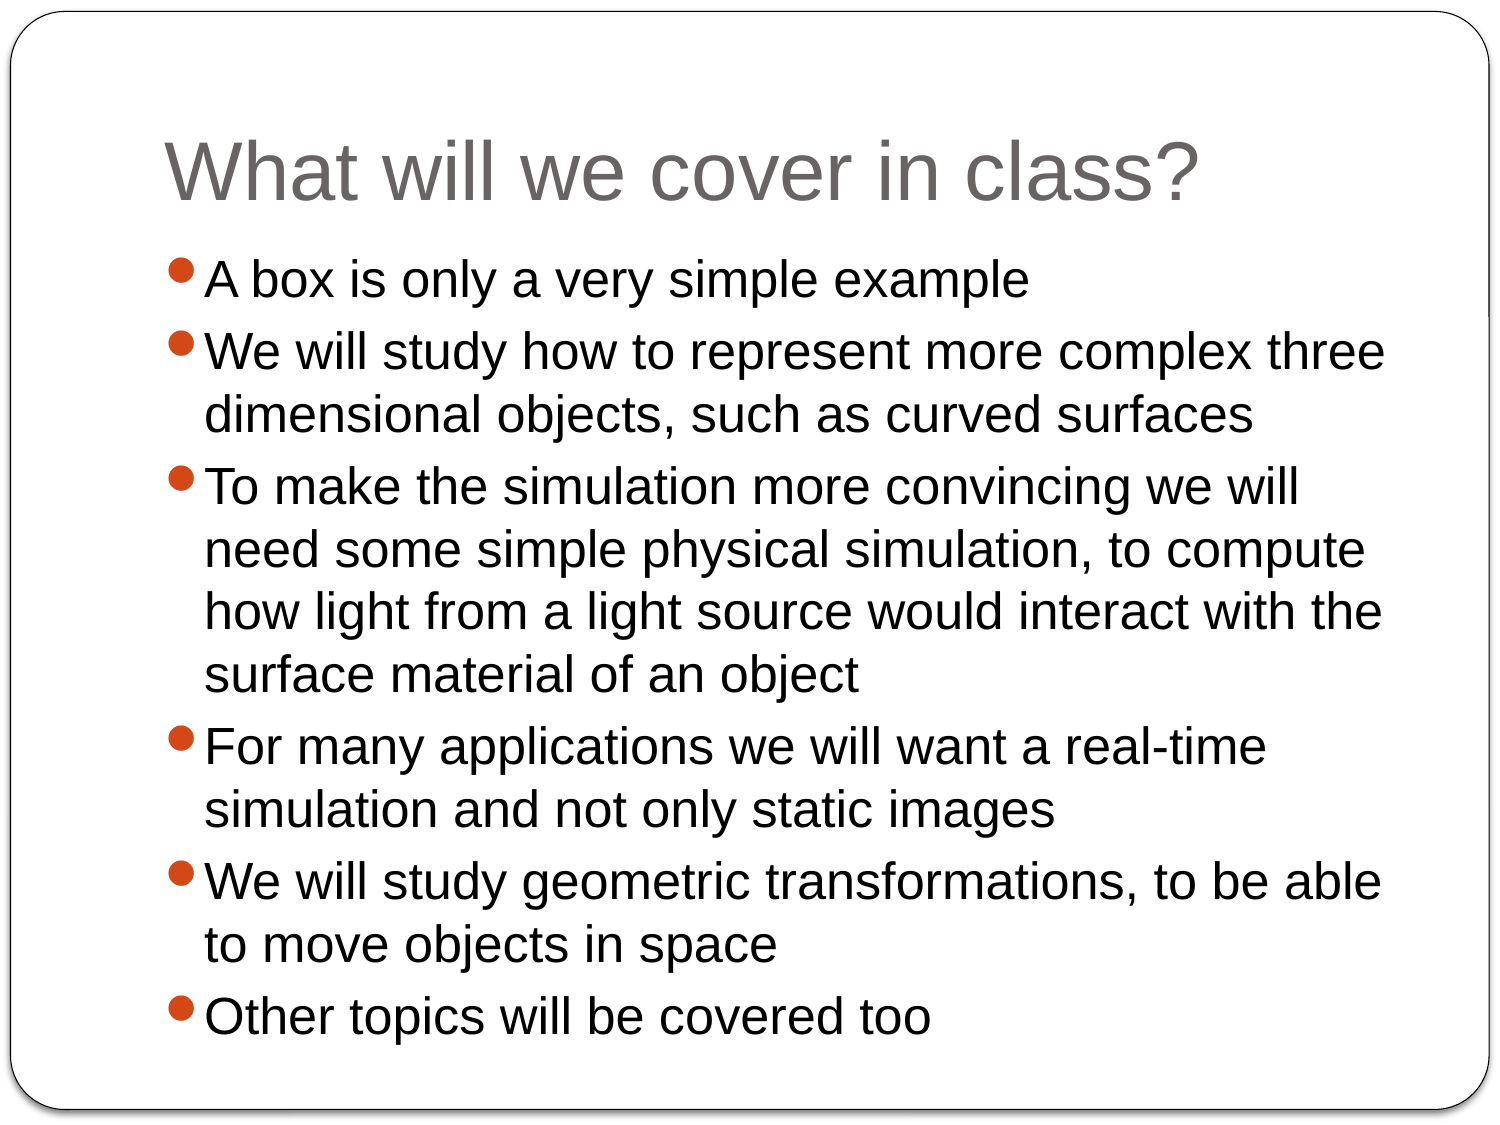

# What will we cover in class?
A box is only a very simple example
We will study how to represent more complex three dimensional objects, such as curved surfaces
To make the simulation more convincing we will need some simple physical simulation, to compute how light from a light source would interact with the surface material of an object
For many applications we will want a real-time simulation and not only static images
We will study geometric transformations, to be able to move objects in space
Other topics will be covered too